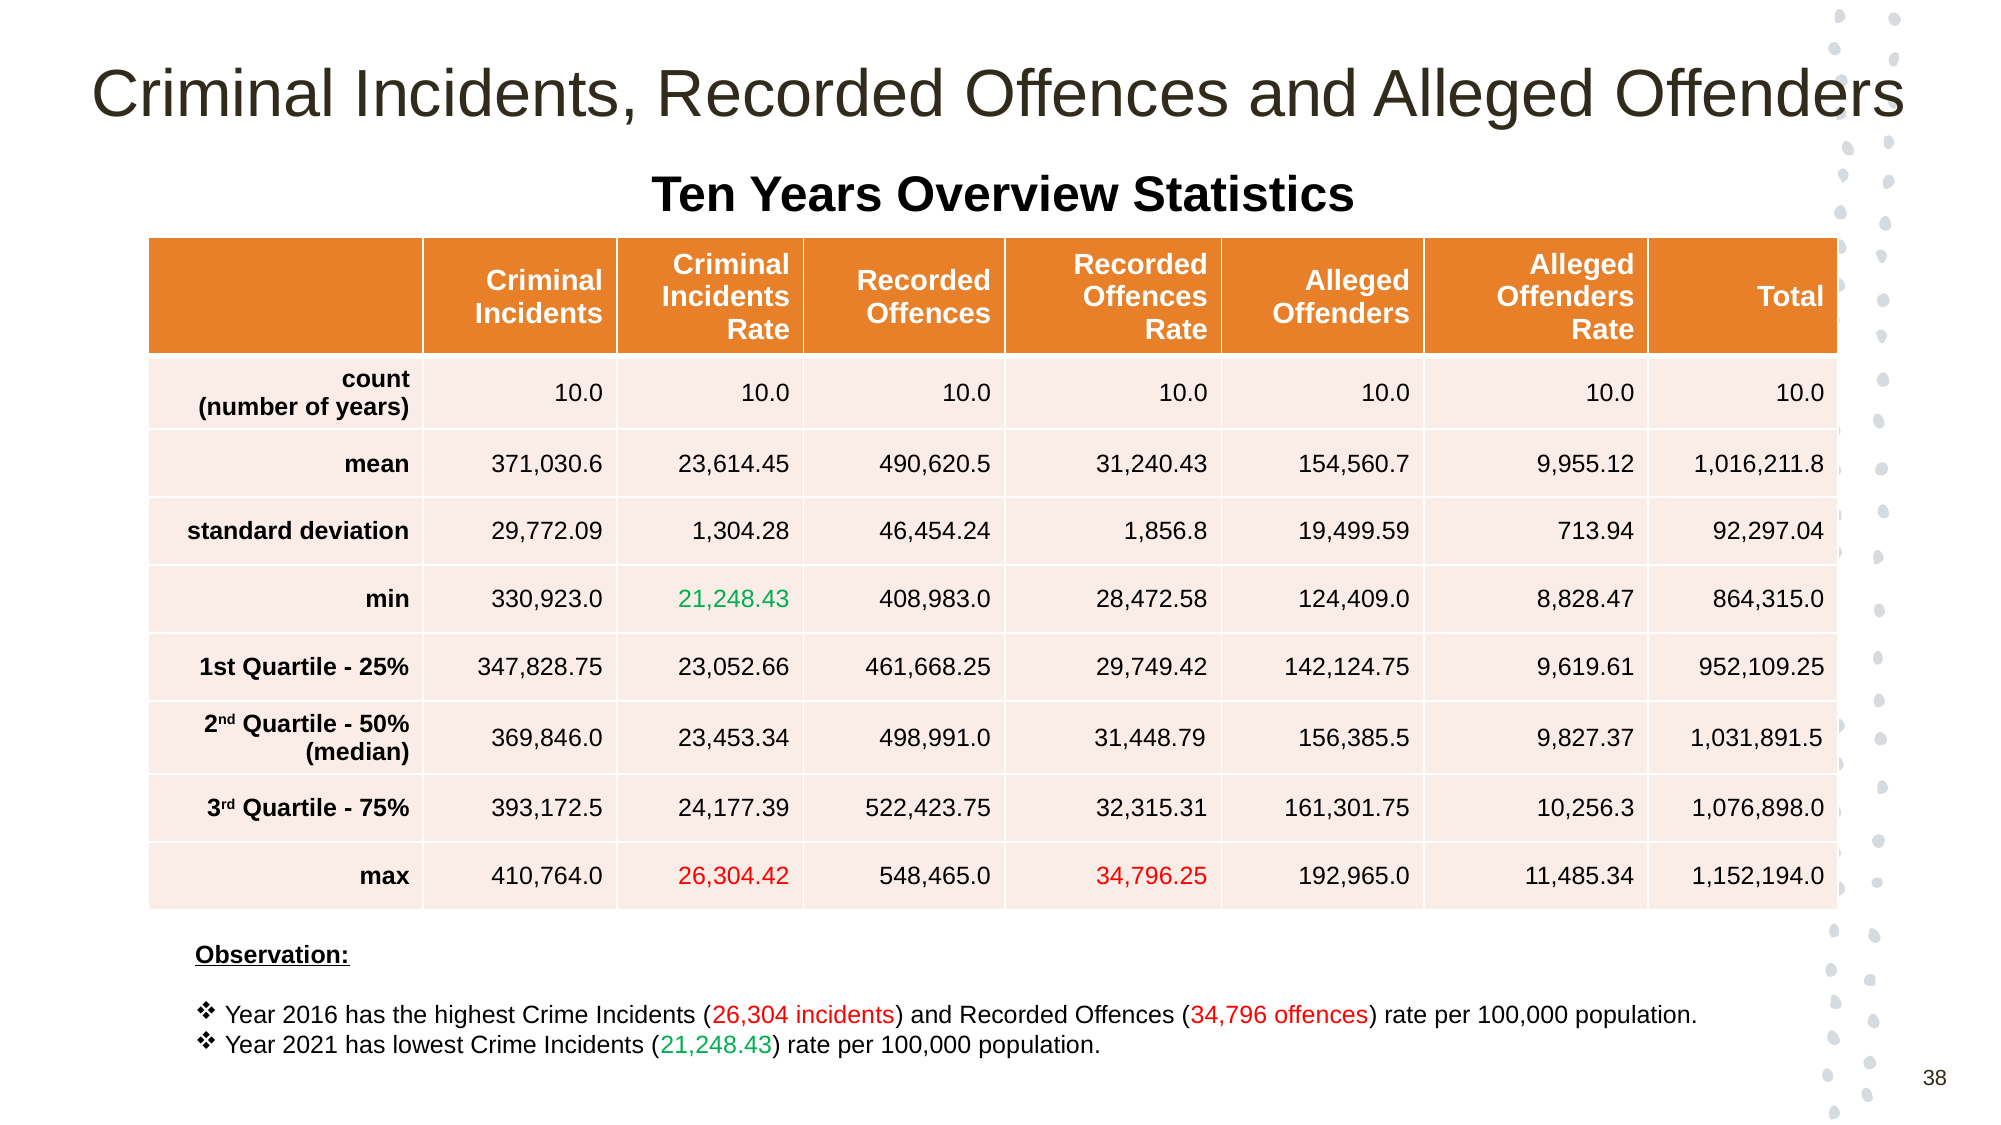

# Criminal Incidents, Recorded Offences and Alleged Offenders
Ten Years Overview Statistics
|  | Criminal Incidents | Criminal Incidents Rate | Recorded Offences | Recorded Offences Rate | Alleged Offenders | Alleged Offenders Rate | Total |
| --- | --- | --- | --- | --- | --- | --- | --- |
| count (number of years) | 10.0 | 10.0 | 10.0 | 10.0 | 10.0 | 10.0 | 10.0 |
| mean | 371,030.6 | 23,614.45 | 490,620.5 | 31,240.43 | 154,560.7 | 9,955.12 | 1,016,211.8 |
| standard deviation | 29,772.09 | 1,304.28 | 46,454.24 | 1,856.8 | 19,499.59 | 713.94 | 92,297.04 |
| min | 330,923.0 | 21,248.43 | 408,983.0 | 28,472.58 | 124,409.0 | 8,828.47 | 864,315.0 |
| 1st Quartile - 25% | 347,828.75 | 23,052.66 | 461,668.25 | 29,749.42 | 142,124.75 | 9,619.61 | 952,109.25 |
| 2nd Quartile - 50% (median) | 369,846.0 | 23,453.34 | 498,991.0 | 31,448.79 | 156,385.5 | 9,827.37 | 1,031,891.5 |
| 3rd Quartile - 75% | 393,172.5 | 24,177.39 | 522,423.75 | 32,315.31 | 161,301.75 | 10,256.3 | 1,076,898.0 |
| max | 410,764.0 | 26,304.42 | 548,465.0 | 34,796.25 | 192,965.0 | 11,485.34 | 1,152,194.0 |
Observation:

 Year 2016 has the highest Crime Incidents (26,304 incidents) and Recorded Offences (34,796 offences) rate per 100,000 population.
 Year 2021 has lowest Crime Incidents (21,248.43) rate per 100,000 population.
38